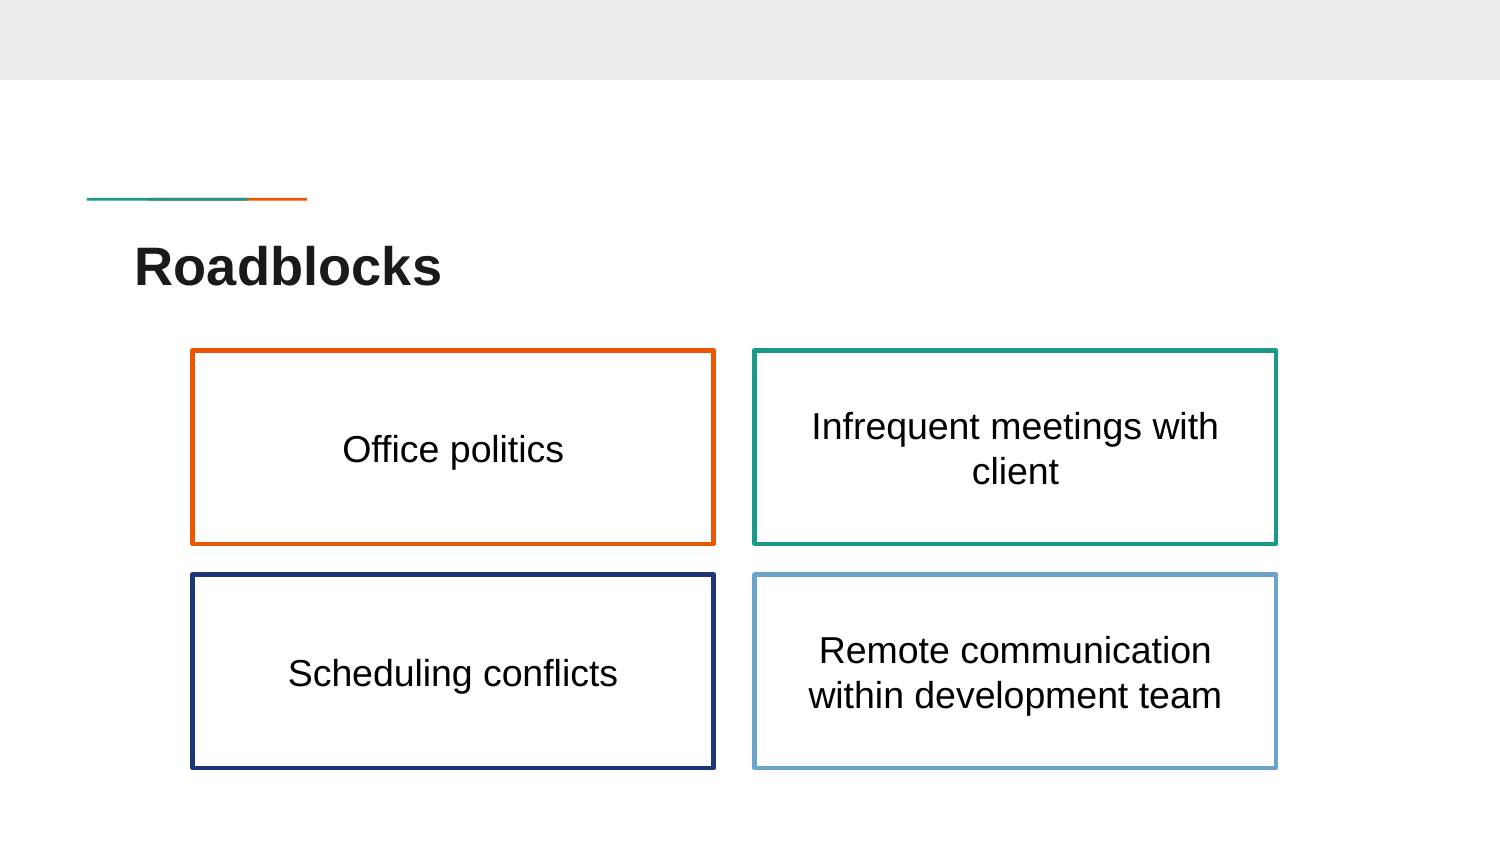

# Roadblocks
Office politics
Infrequent meetings with client
Scheduling conflicts
Remote communication within development team